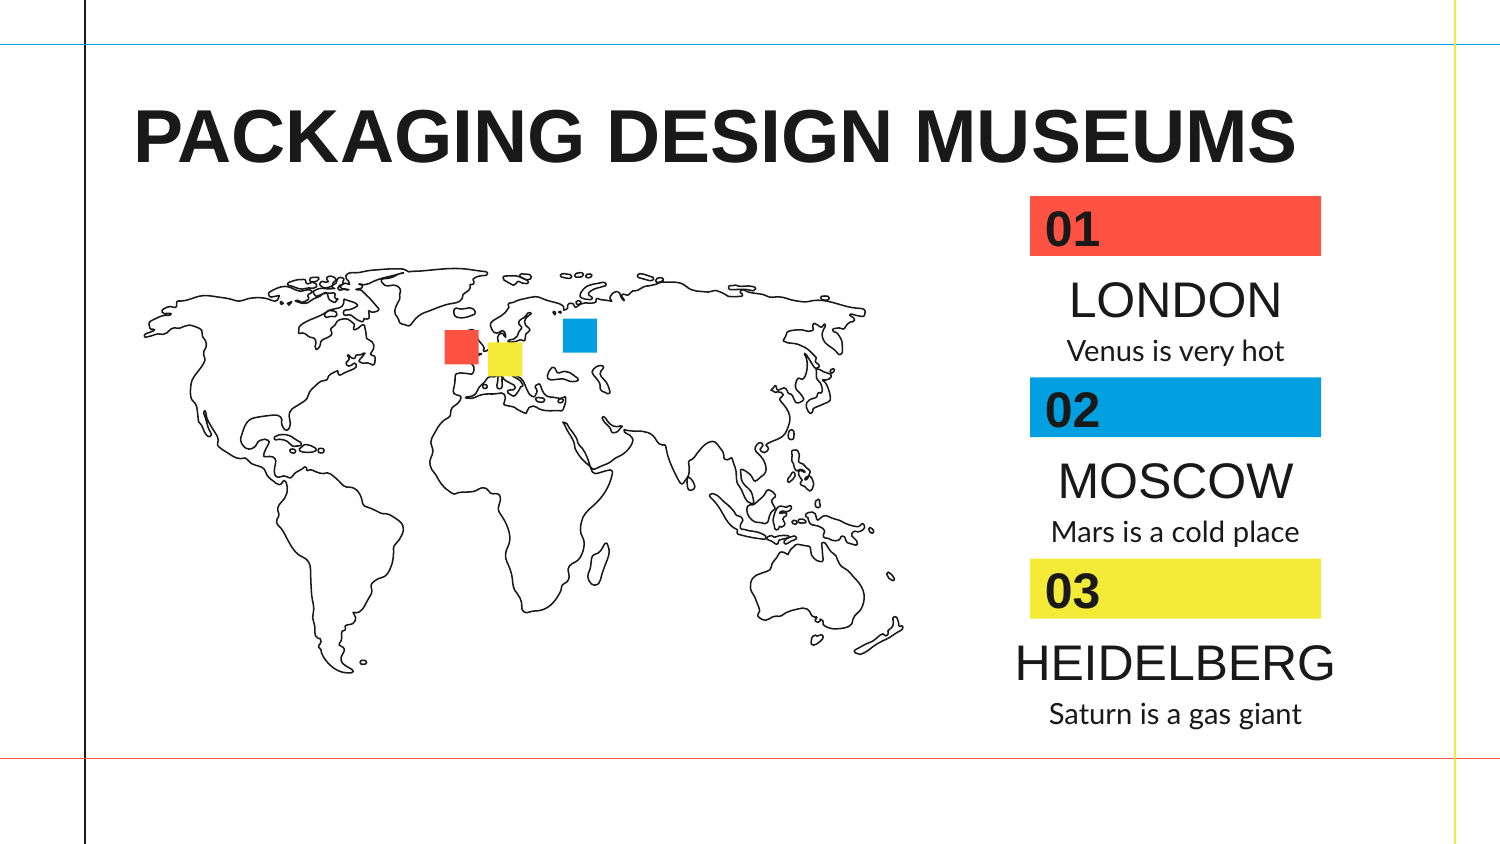

# PACKAGING DESIGN MUSEUMS
01
LONDON

Venus is very hot

02
MOSCOW
Mars is a cold place
03
HEIDELBERG
Saturn is a gas giant